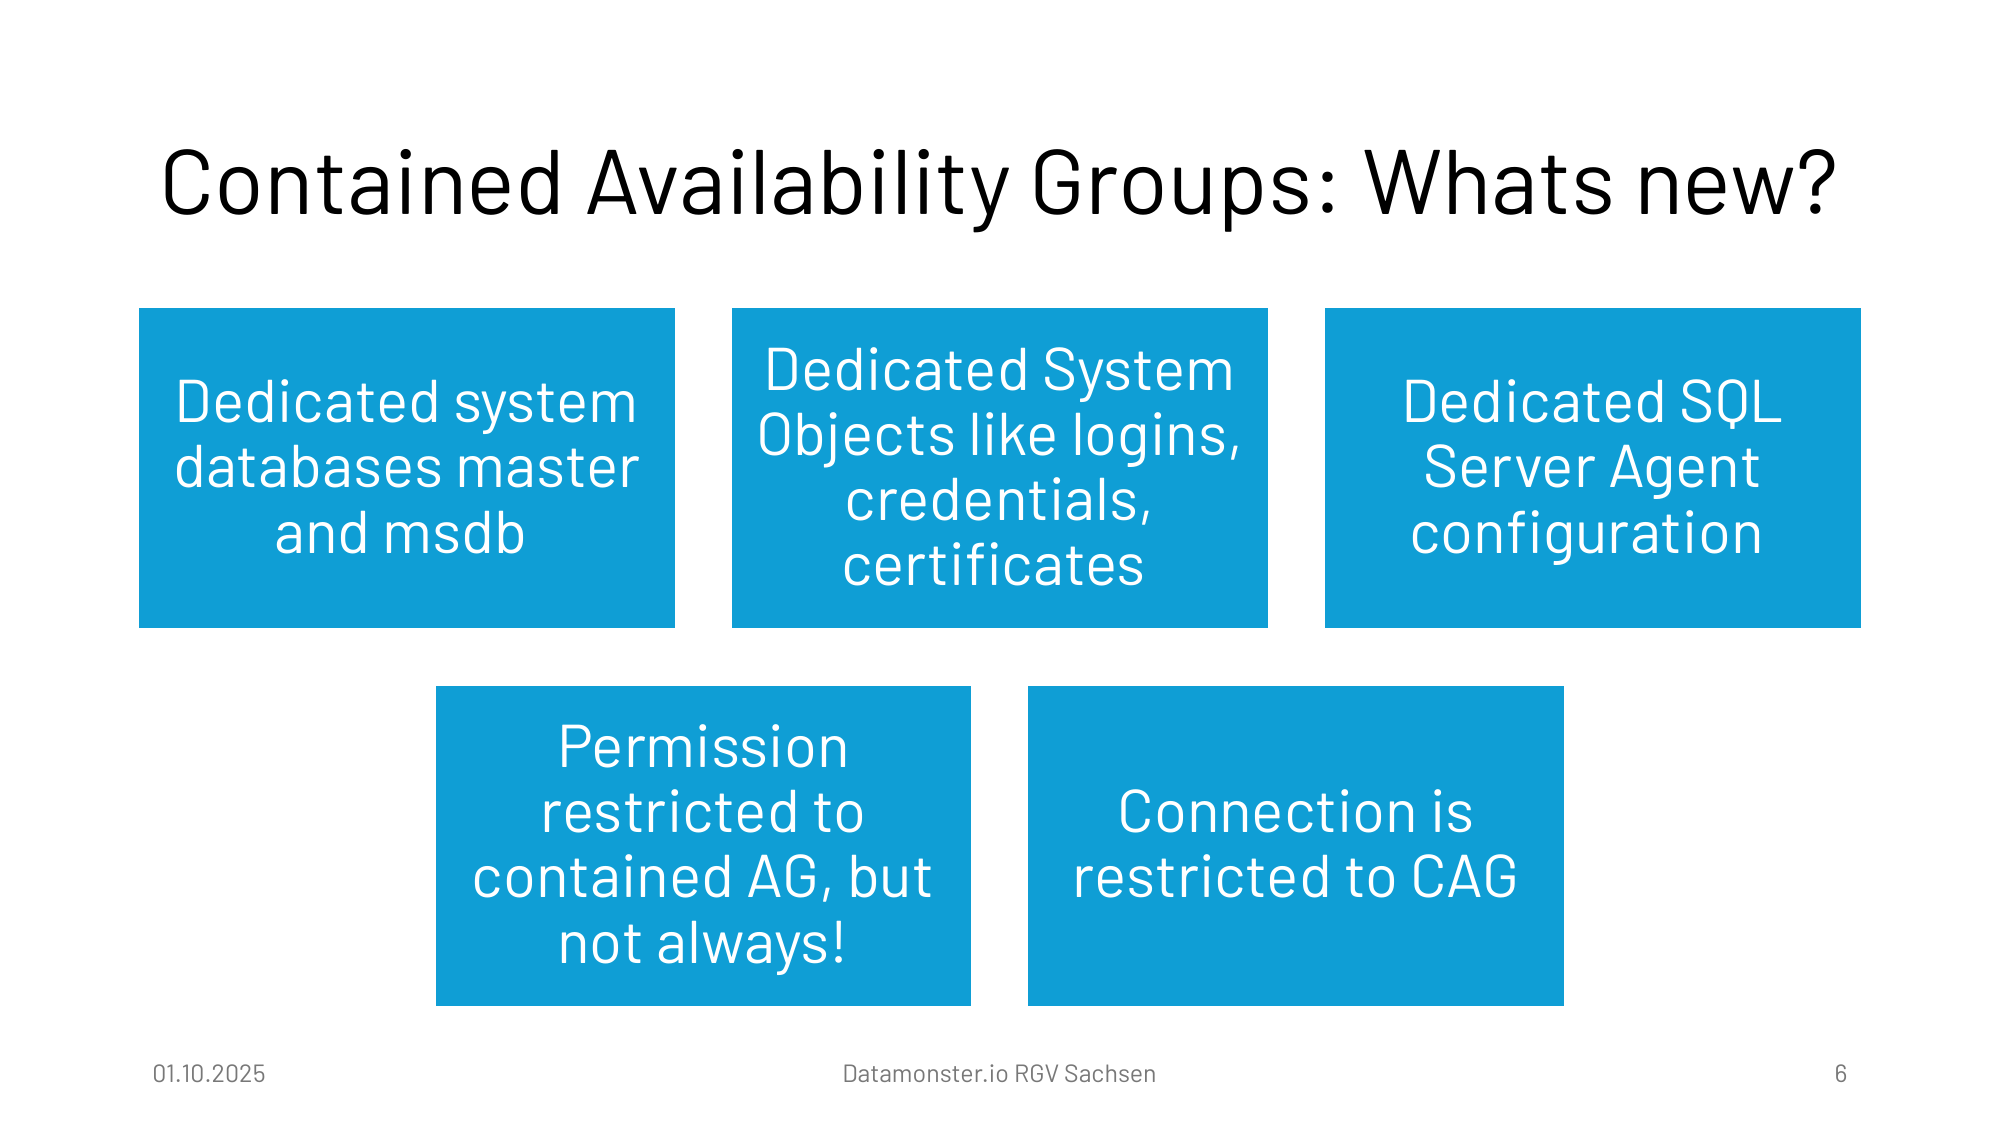

# Contained Availability Groups: Whats new?
Dedicated system databases master and msdb
Dedicated System Objects like logins, credentials, certificates
Dedicated SQL Server Agent configuration
Permission restricted to contained AG, but not always!
Connection is restricted to CAG
01.10.2025
Datamonster.io RGV Sachsen
6